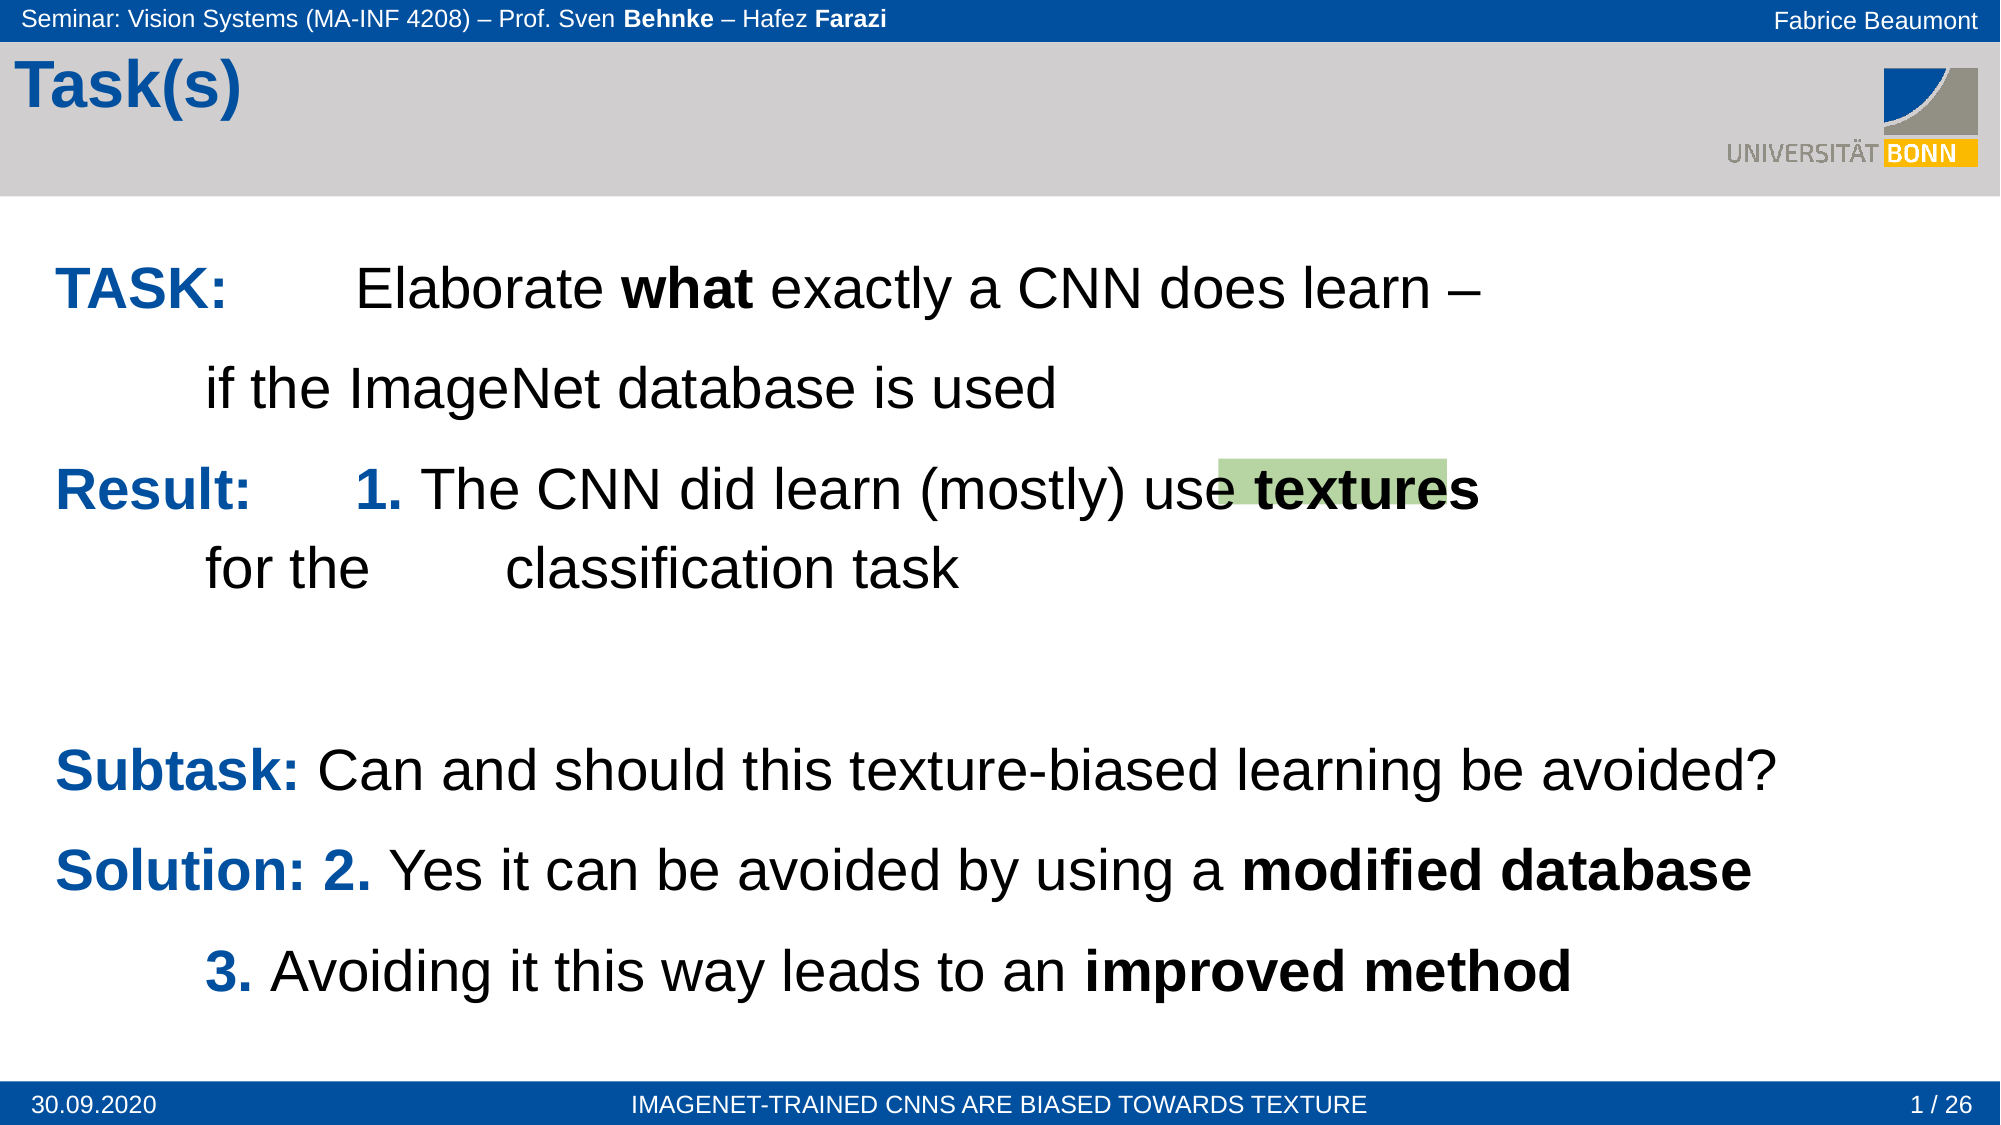

Task(s)
TASK: 	Elaborate what exactly a CNN does learn –
	if the ImageNet database is used
Result: 	1. The CNN did learn (mostly) use textures
	for the 	classification task

Subtask: Can and should this texture-biased learning be avoided?
Solution: 2. Yes it can be avoided by using a modified database
	3. Avoiding it this way leads to an improved method

1 / 26